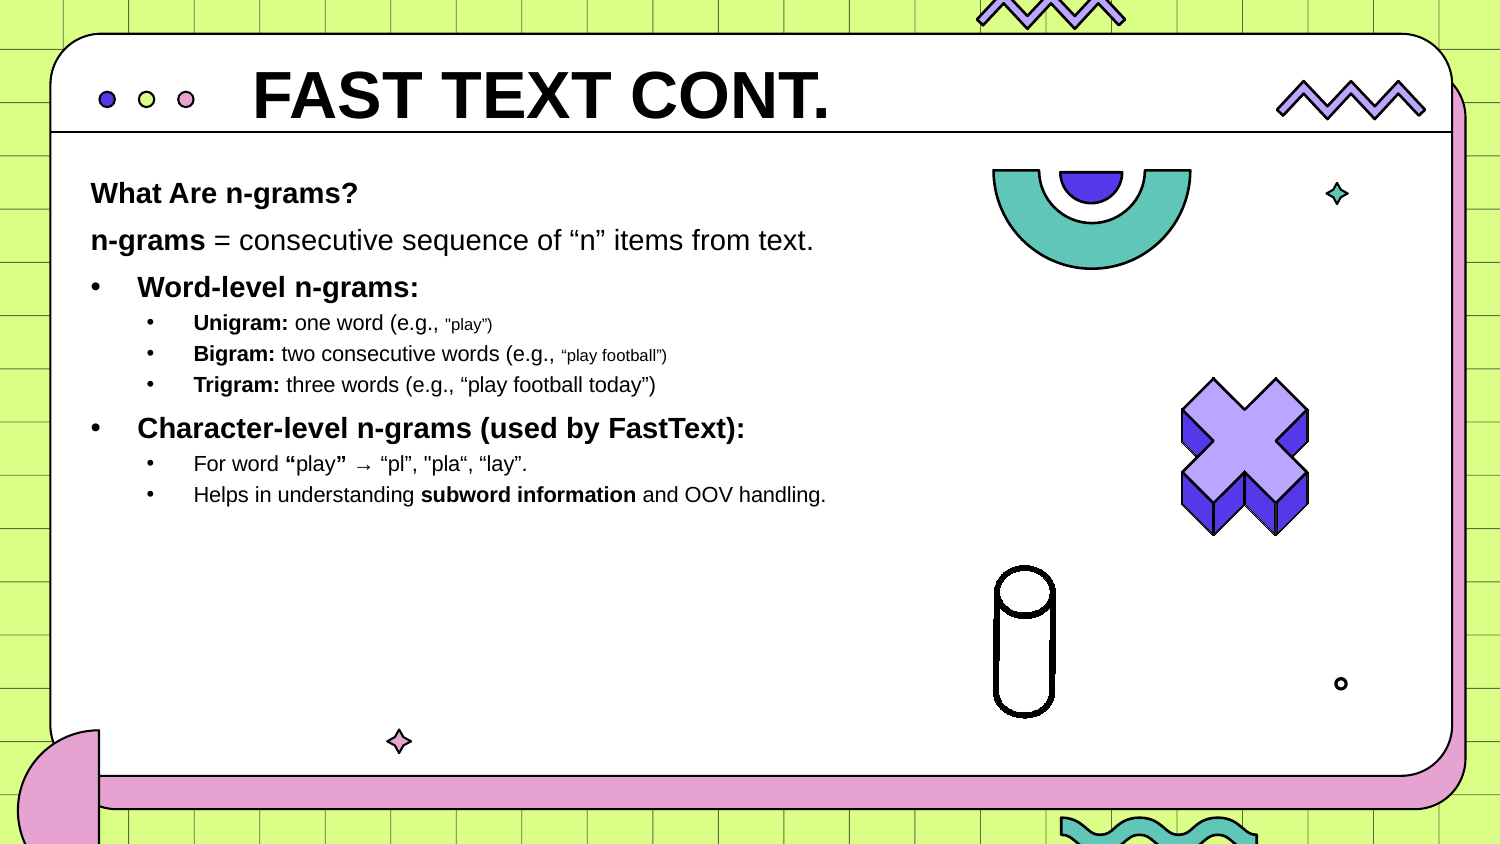

"lay"

FAST TEXT CONT.

What Are n-grams?
n-grams = consecutive sequence of “n” items from text.
Word-level n-grams:
Unigram: one word (e.g., "play”)
Bigram: two consecutive words (e.g., “play football”)
Trigram: three words (e.g., “play football today”)
Character-level n-grams (used by FastText):
For word “play” → “pl”, "pla“, “lay”.
Helps in understanding subword information and OOV handling.